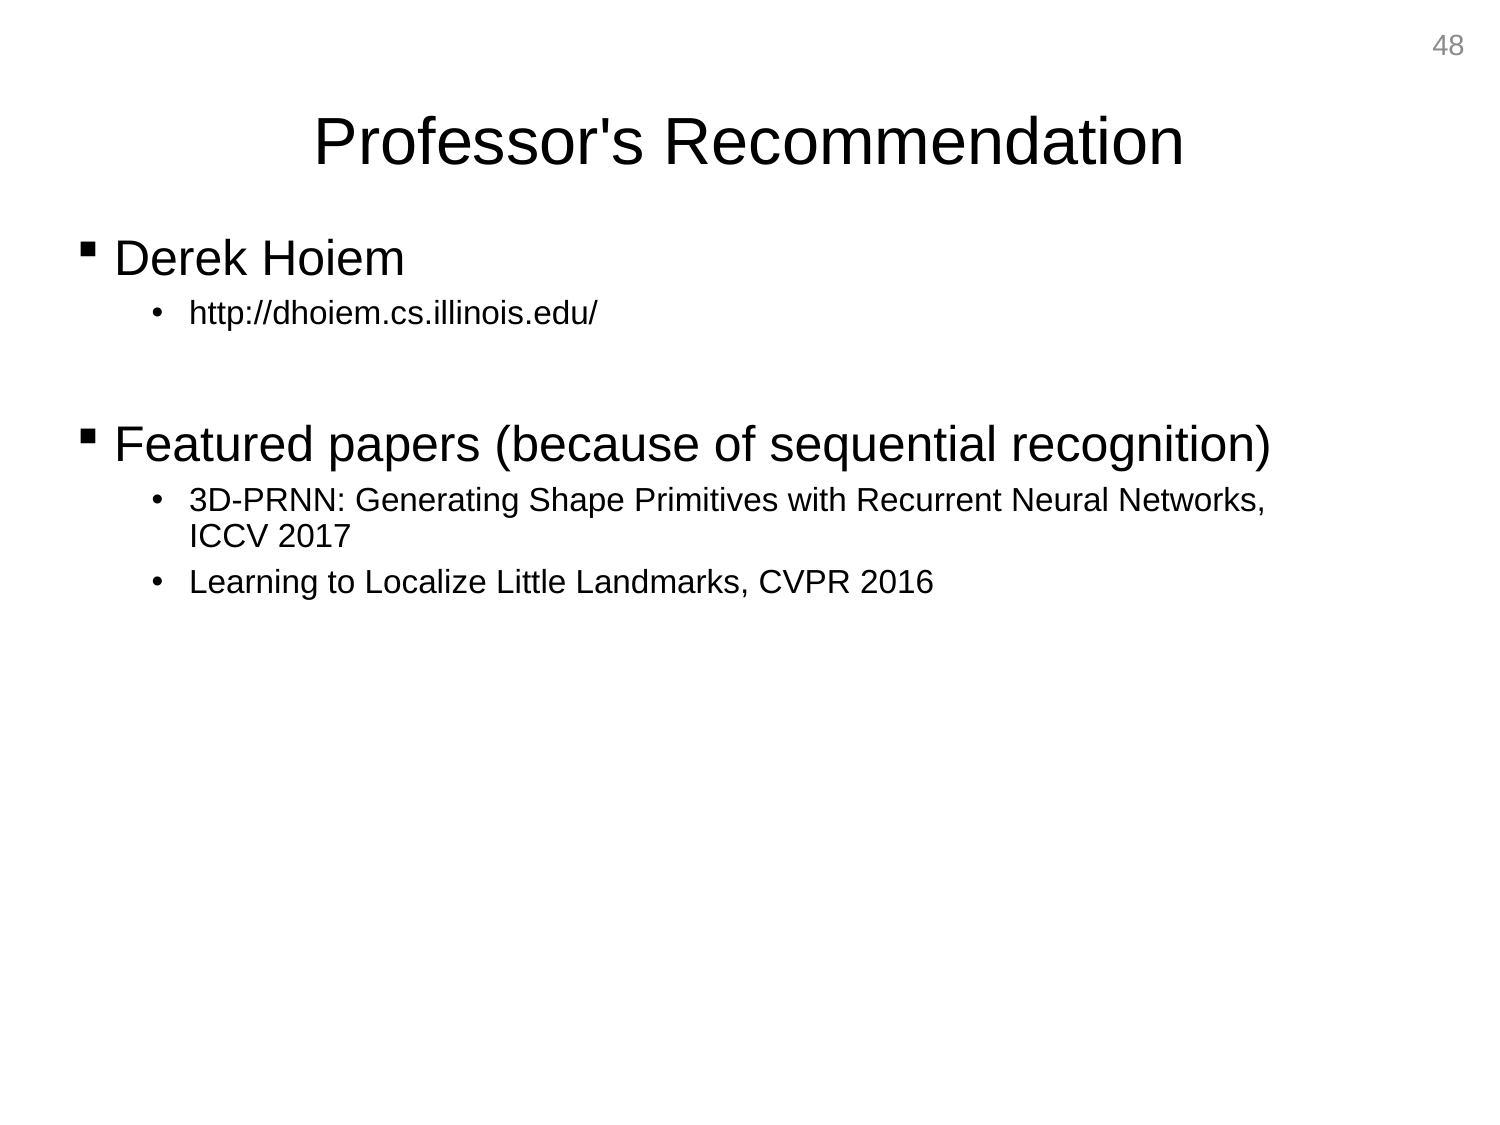

48
# Professor's Recommendation
Derek Hoiem
http://dhoiem.cs.illinois.edu/

Featured papers (because of sequential recognition)
3D-PRNN: Generating Shape Primitives with Recurrent Neural Networks,
ICCV 2017
Learning to Localize Little Landmarks, CVPR 2016